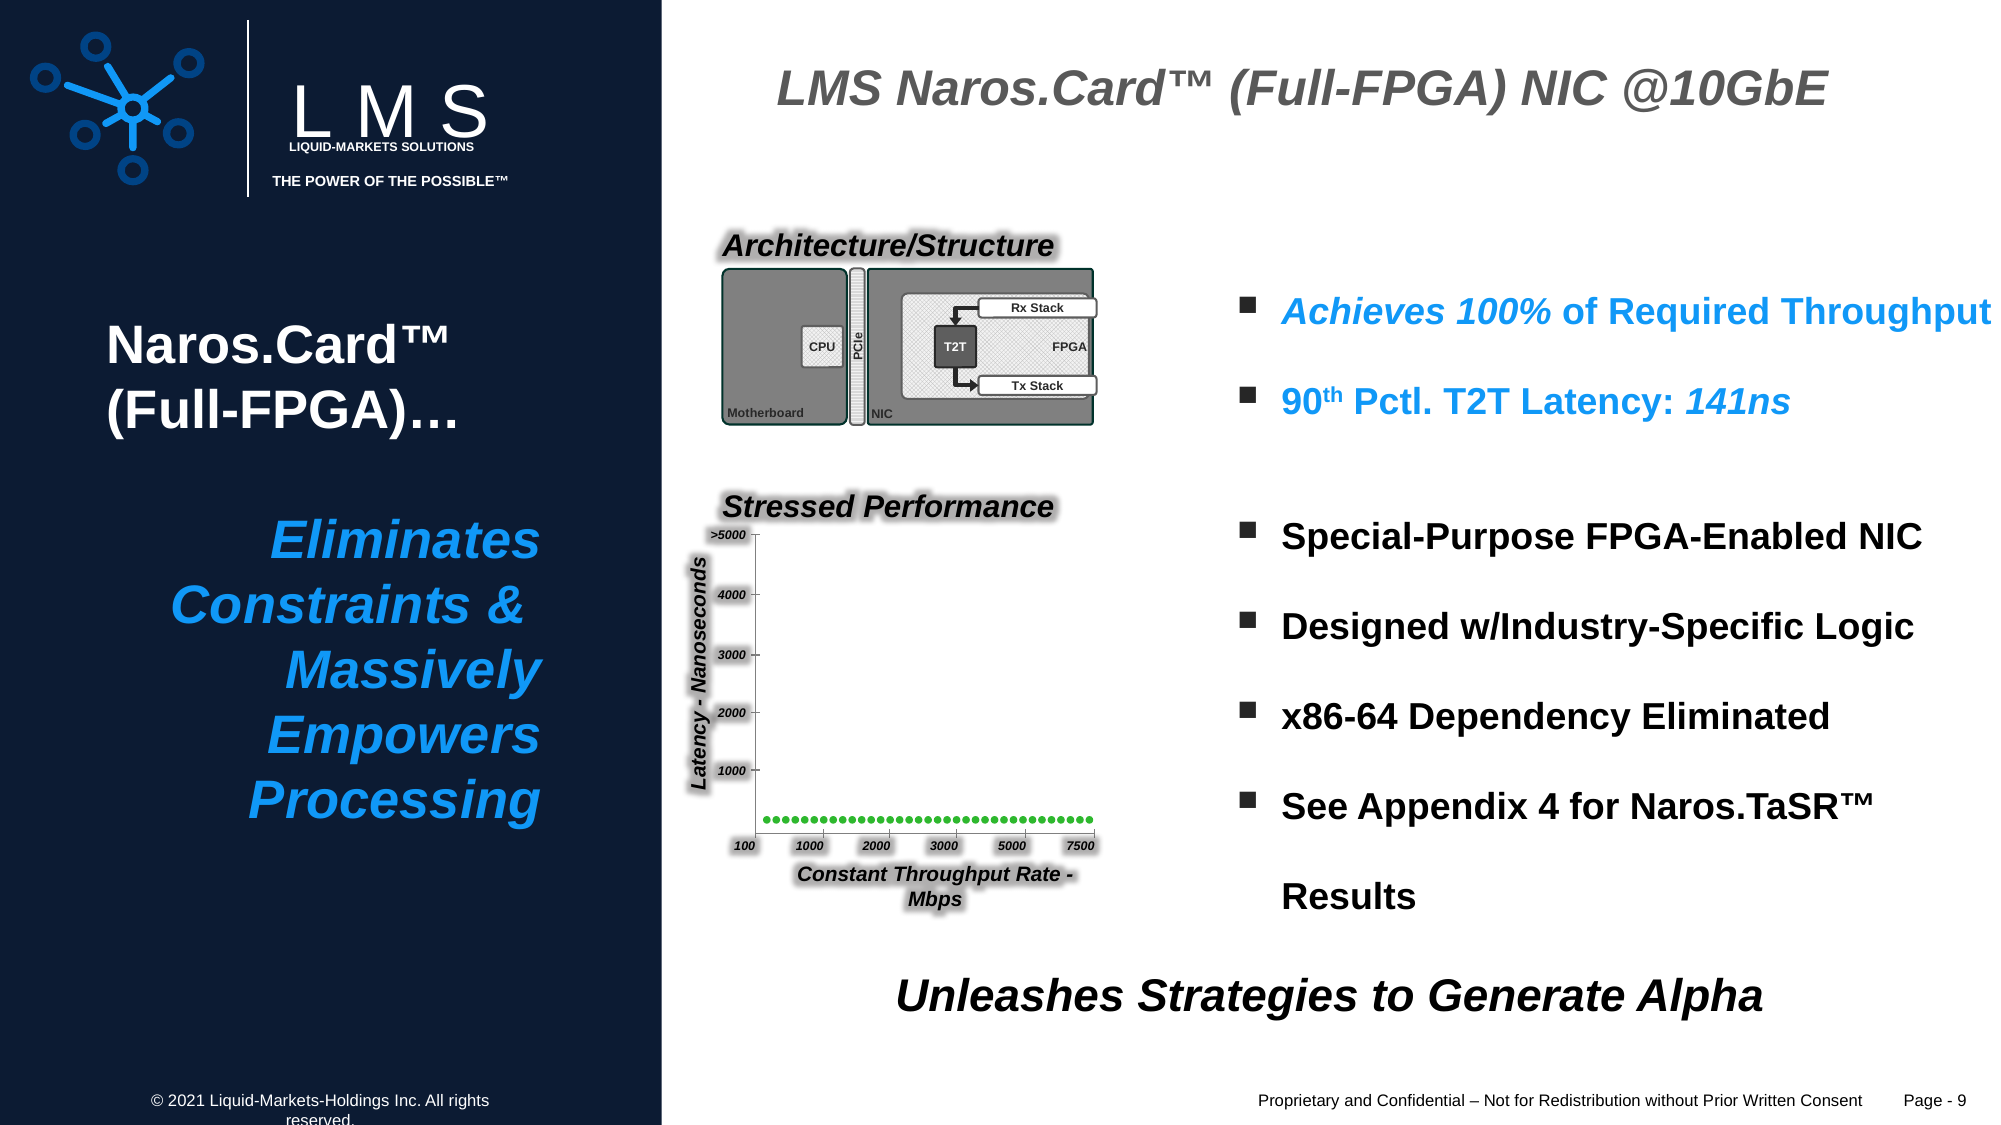

LMS
LIQUID-MARKETS SOLUTIONS
LMS Naros.Card™ (Full-FPGA) NIC @10GbE
The Power of the Possible™
Architecture/Structure
NIC
Motherboard
FPGA
Rx Stack
Tx Stack
CPU
T2T
PCIe
Achieves 100% of Required Throughput
90th Pctl. T2T Latency: 141ns

Special-Purpose FPGA-Enabled NIC
Designed w/Industry-Specific Logic
x86-64 Dependency Eliminated
See Appendix 4 for Naros.TaSR™ Results
Naros.Card™
(Full-FPGA)…

 Eliminates Constraints &
Massively Empowers Processing
Stressed Performance
>5000
4000
3000
Latency - Nanoseconds
2000
1000

5000
1000
2000
3000
100
7500
Constant Throughput Rate - Mbps
Unleashes Strategies to Generate Alpha
© 2021 Liquid-Markets-Holdings Inc. All rights reserved.
Proprietary and Confidential – Not for Redistribution without Prior Written Consent
Page - 9